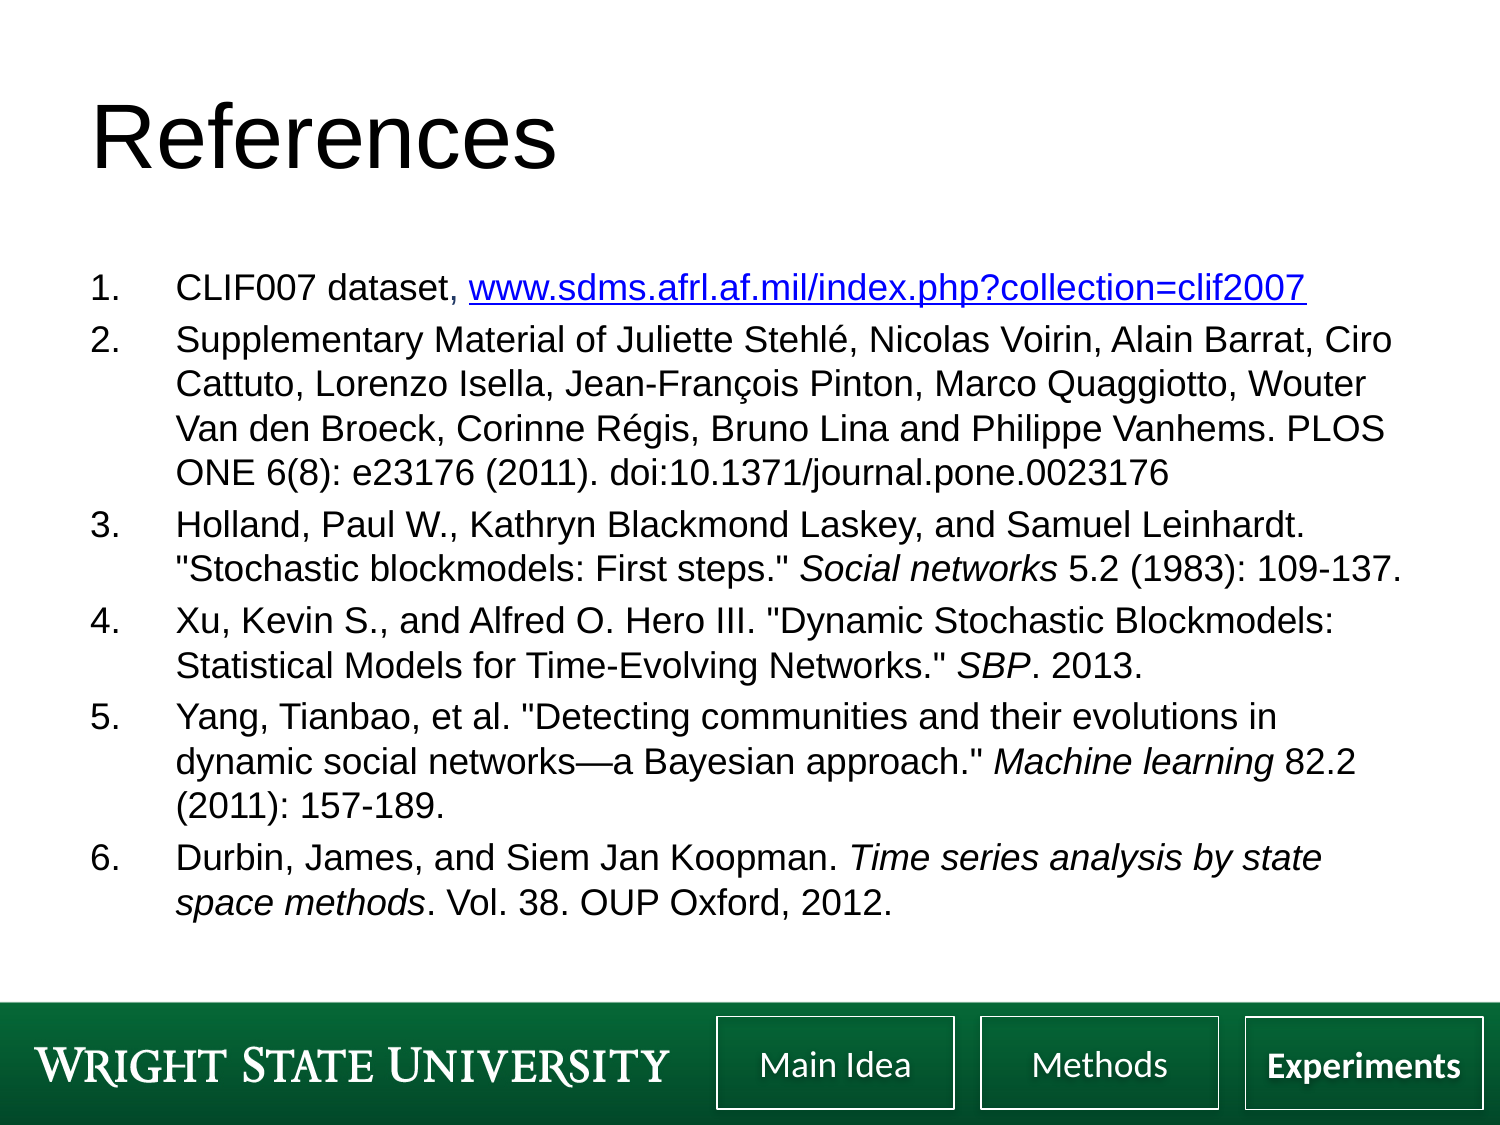

# References
CLIF007 dataset, www.sdms.afrl.af.mil/index.php?collection=clif2007
Supplementary Material of Juliette Stehlé, Nicolas Voirin, Alain Barrat, Ciro Cattuto, Lorenzo Isella, Jean-François Pinton, Marco Quaggiotto, Wouter Van den Broeck, Corinne Régis, Bruno Lina and Philippe Vanhems. PLOS ONE 6(8): e23176 (2011). doi:10.1371/journal.pone.0023176
Holland, Paul W., Kathryn Blackmond Laskey, and Samuel Leinhardt. "Stochastic blockmodels: First steps." Social networks 5.2 (1983): 109-137.
Xu, Kevin S., and Alfred O. Hero III. "Dynamic Stochastic Blockmodels: Statistical Models for Time-Evolving Networks." SBP. 2013.
Yang, Tianbao, et al. "Detecting communities and their evolutions in dynamic social networks—a Bayesian approach." Machine learning 82.2 (2011): 157-189.
Durbin, James, and Siem Jan Koopman. Time series analysis by state space methods. Vol. 38. OUP Oxford, 2012.

Methods
Main Idea
Experiments